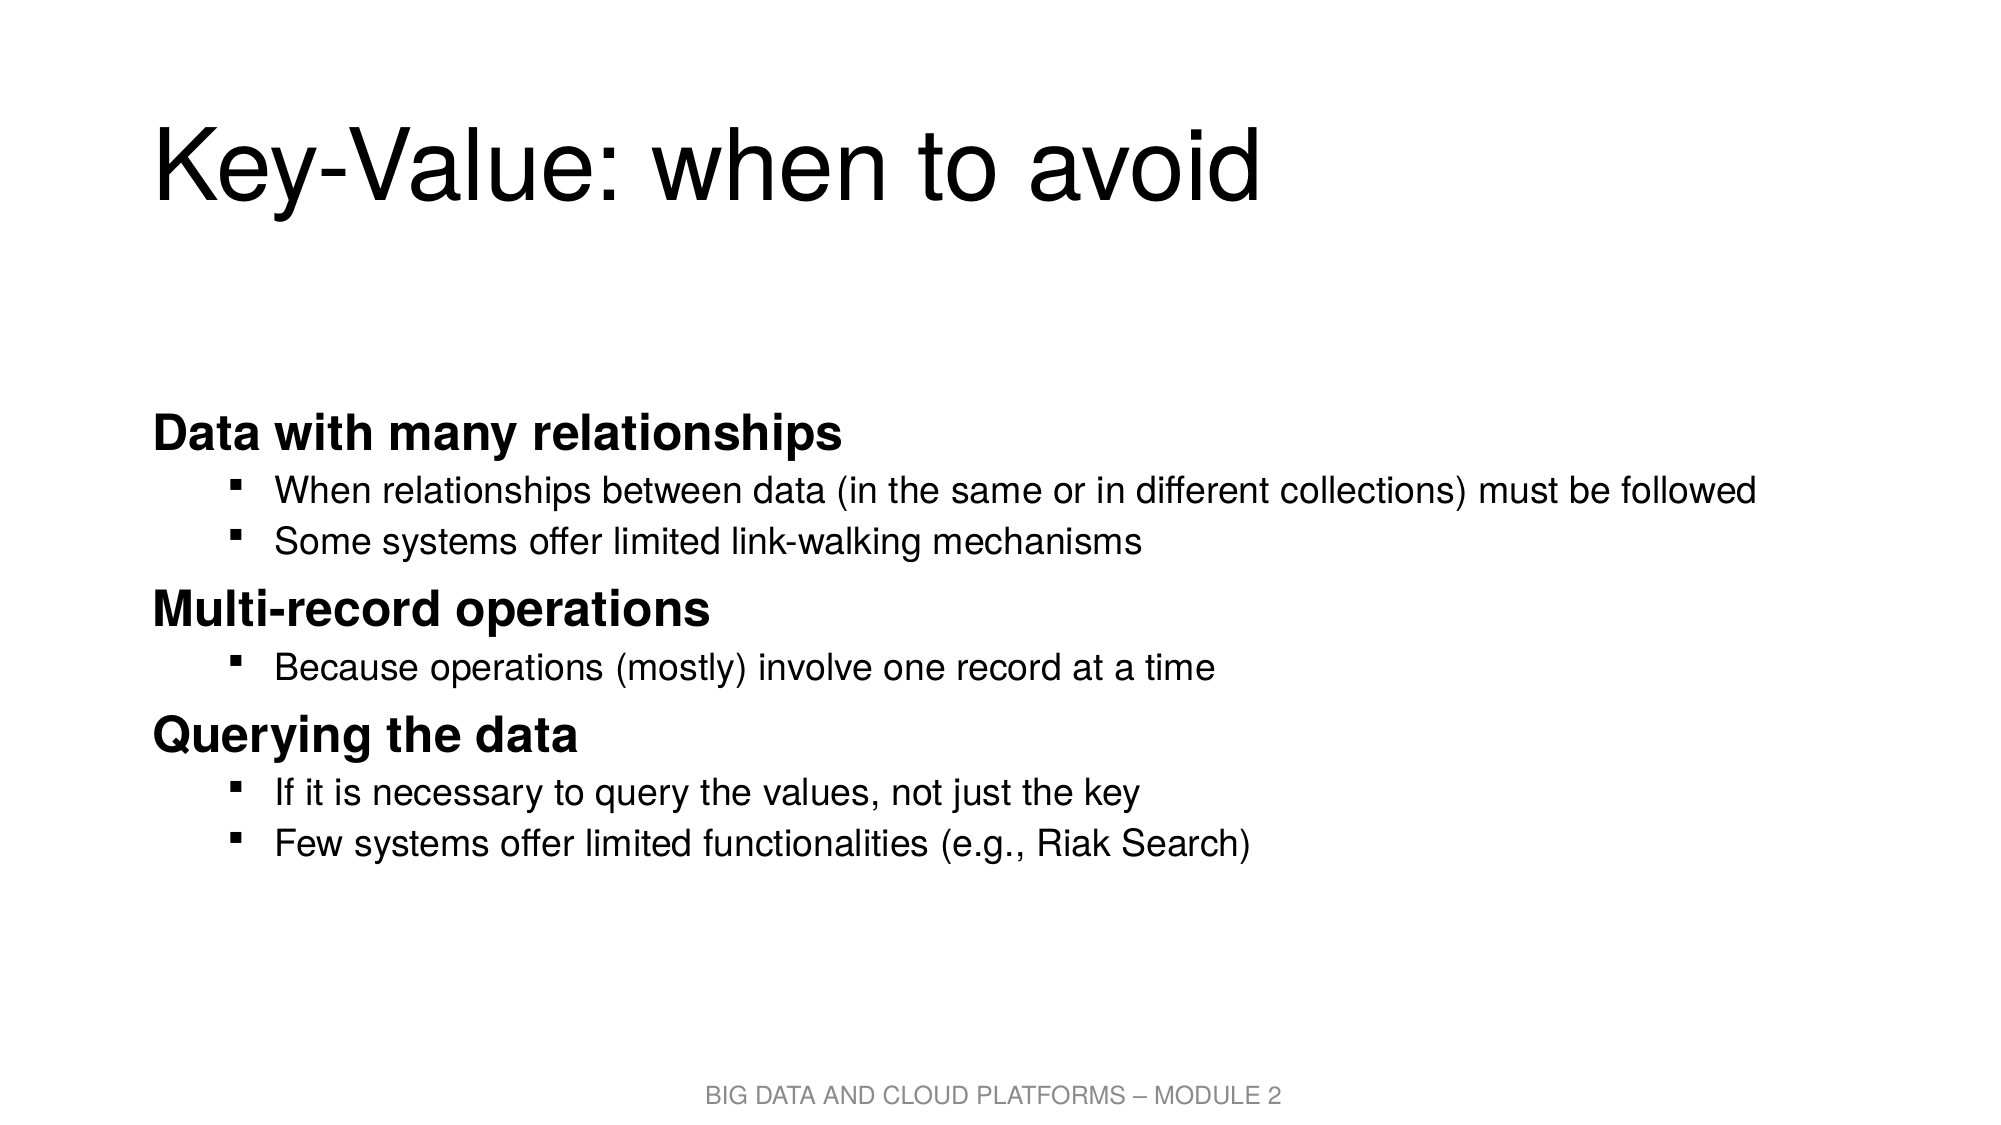

# Key-Value: when to avoid
Data with many relationships
When relationships between data (in the same or in different collections) must be followed
Some systems offer limited link-walking mechanisms
Multi-record operations
Because operations (mostly) involve one record at a time
Querying the data
If it is necessary to query the values, not just the key
Few systems offer limited functionalities (e.g., Riak Search)